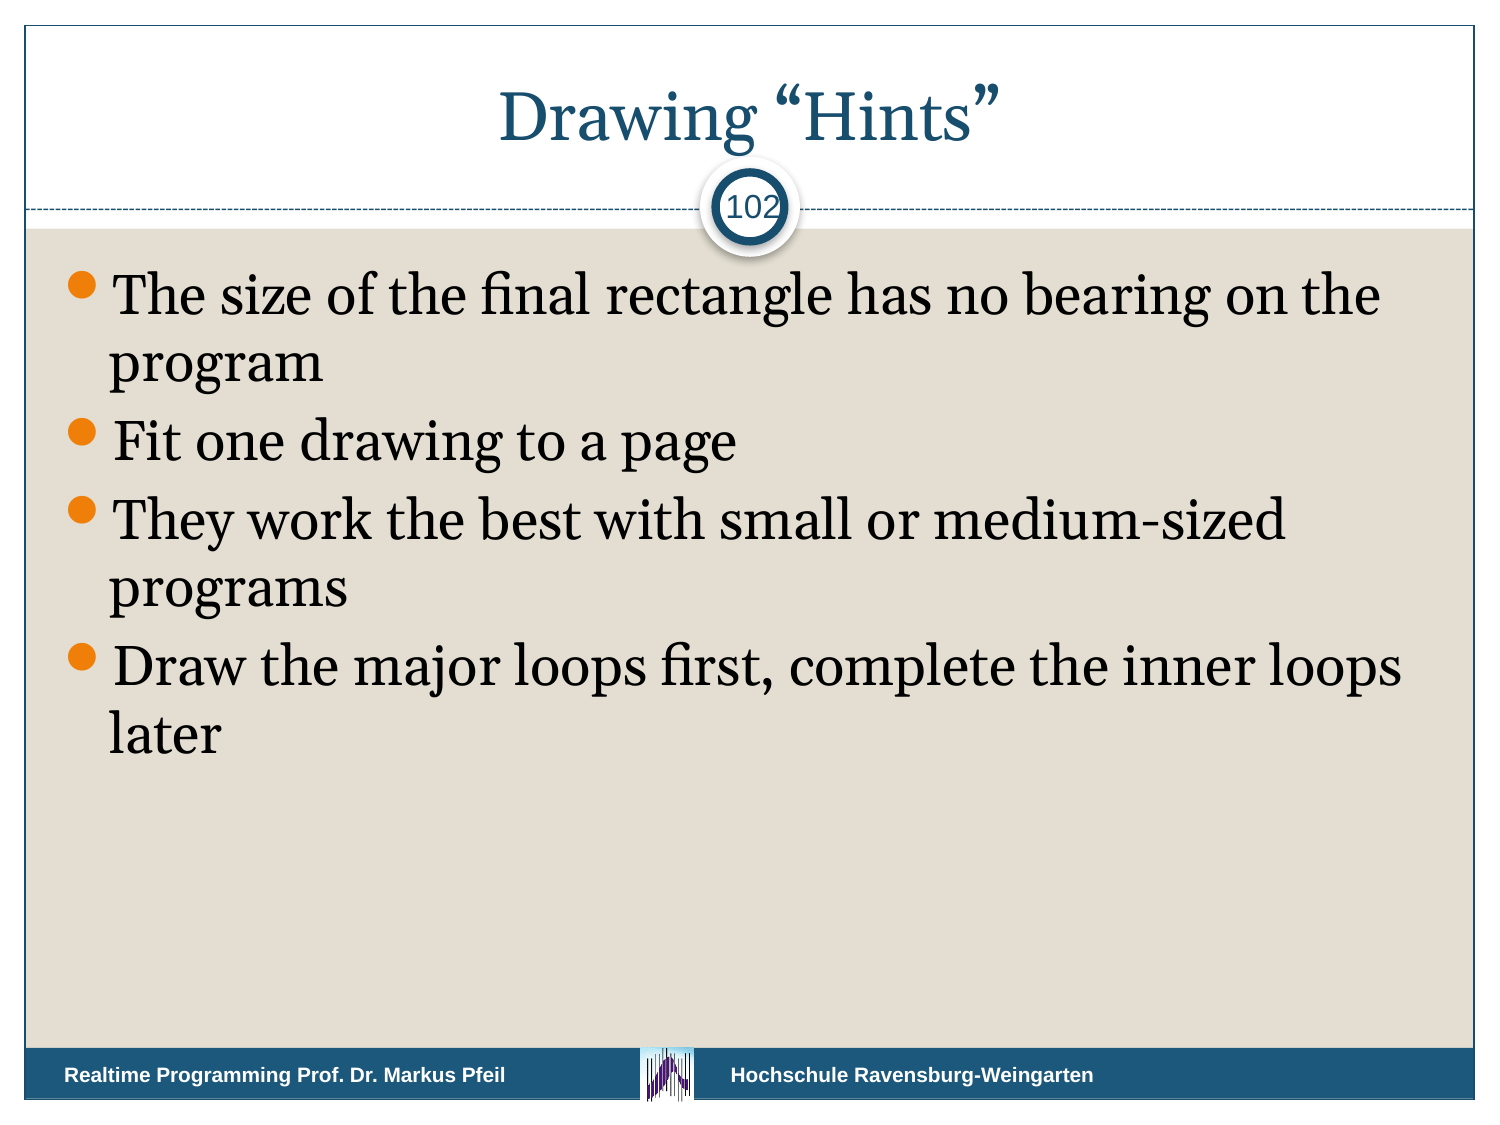

# Drawing “Hints”
102
The size of the final rectangle has no bearing on the program
Fit one drawing to a page
They work the best with small or medium-sized programs
Draw the major loops first, complete the inner loops later
Realtime Programming Prof. Dr. Markus Pfeil